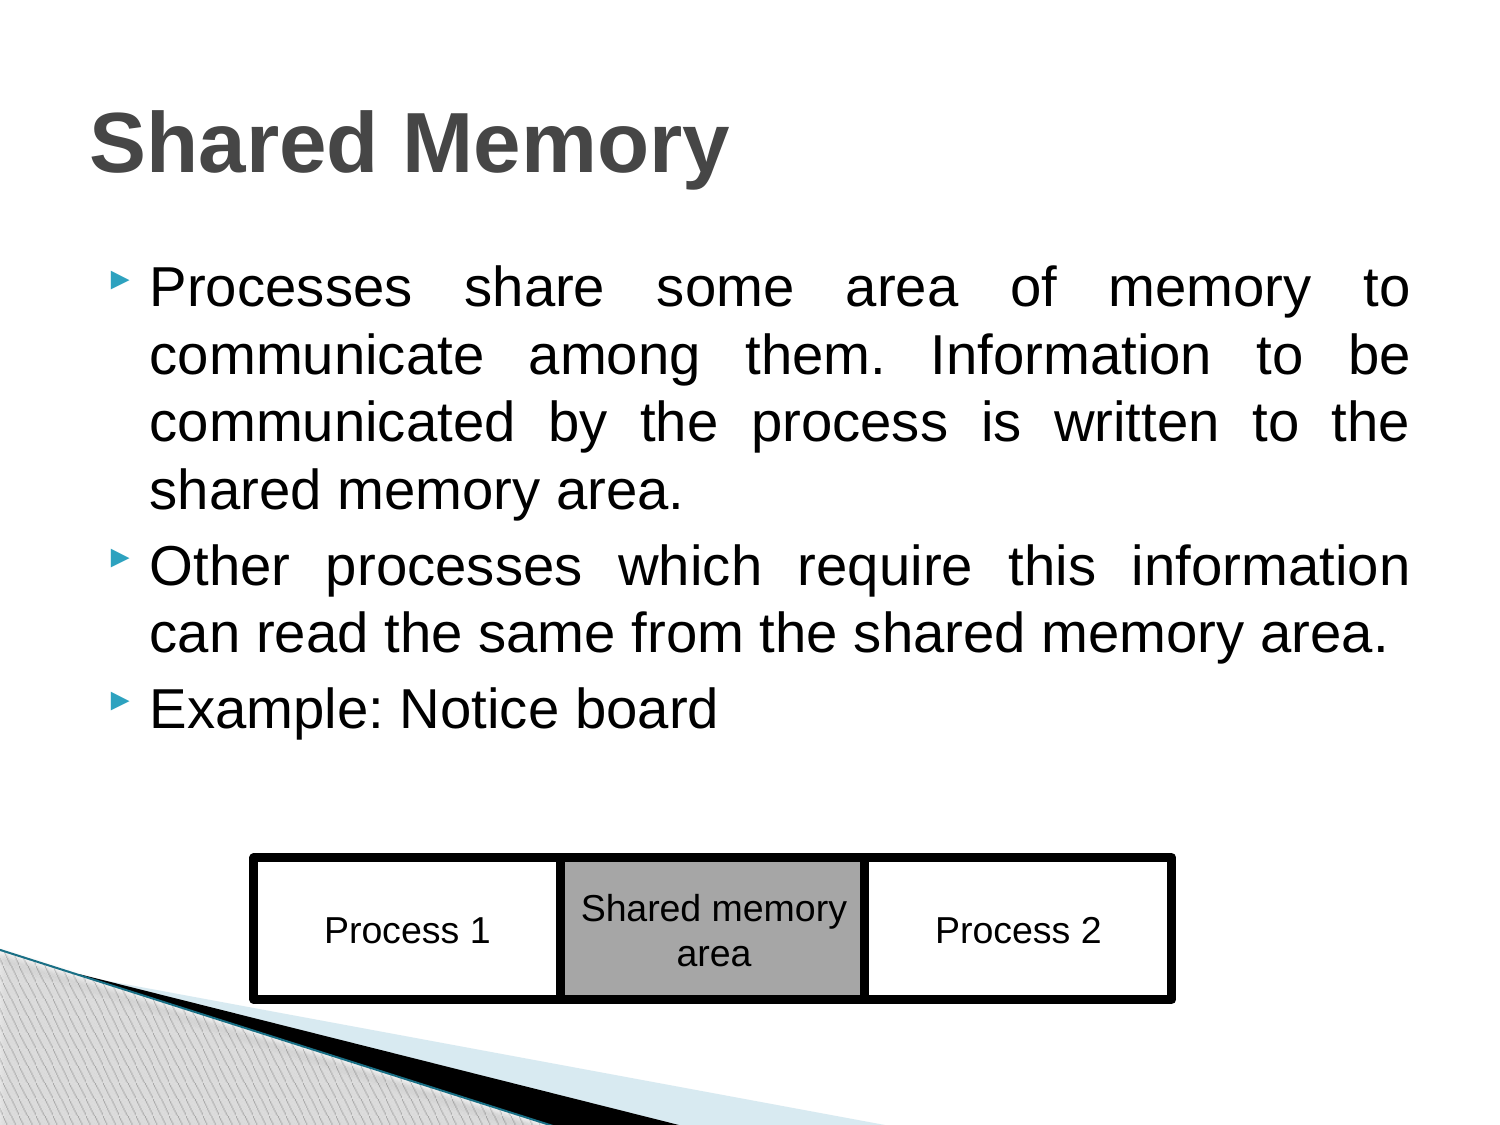

# Shared Memory
Processes share some area of memory to communicate among them. Information to be communicated by the process is written to the shared memory area.
Other processes which require this information can read the same from the shared memory area.
Example: Notice board

Process 1
Shared memory area
Process 2